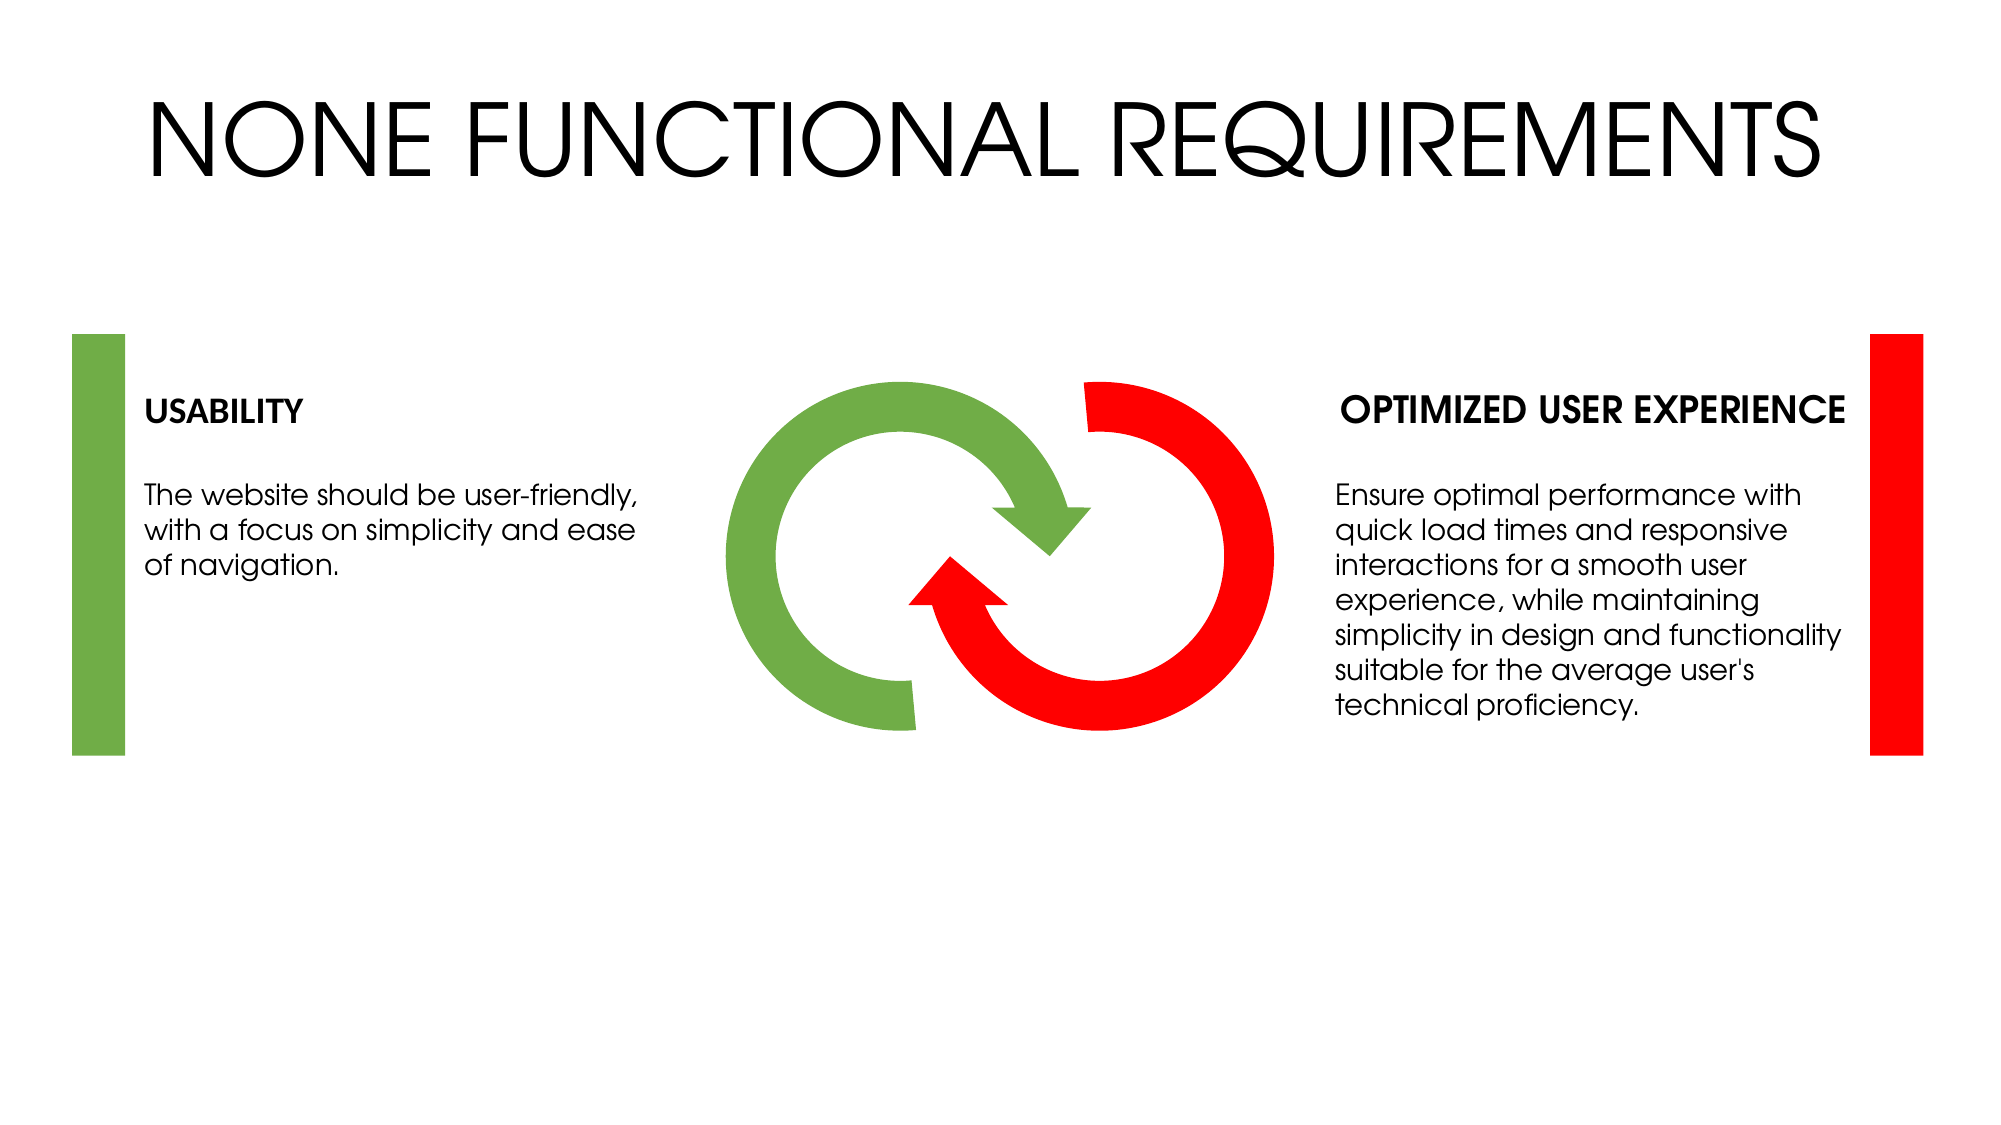

NONE FUNCTIONAL REQUIREMENTS

USABILITY

The website should be user-friendly, with a focus on simplicity and ease of navigation.
OPTIMIZED USER EXPERIENCE

Ensure optimal performance with quick load times and responsive interactions for a smooth user experience, while maintaining simplicity in design and functionality suitable for the average user's technical proficiency.